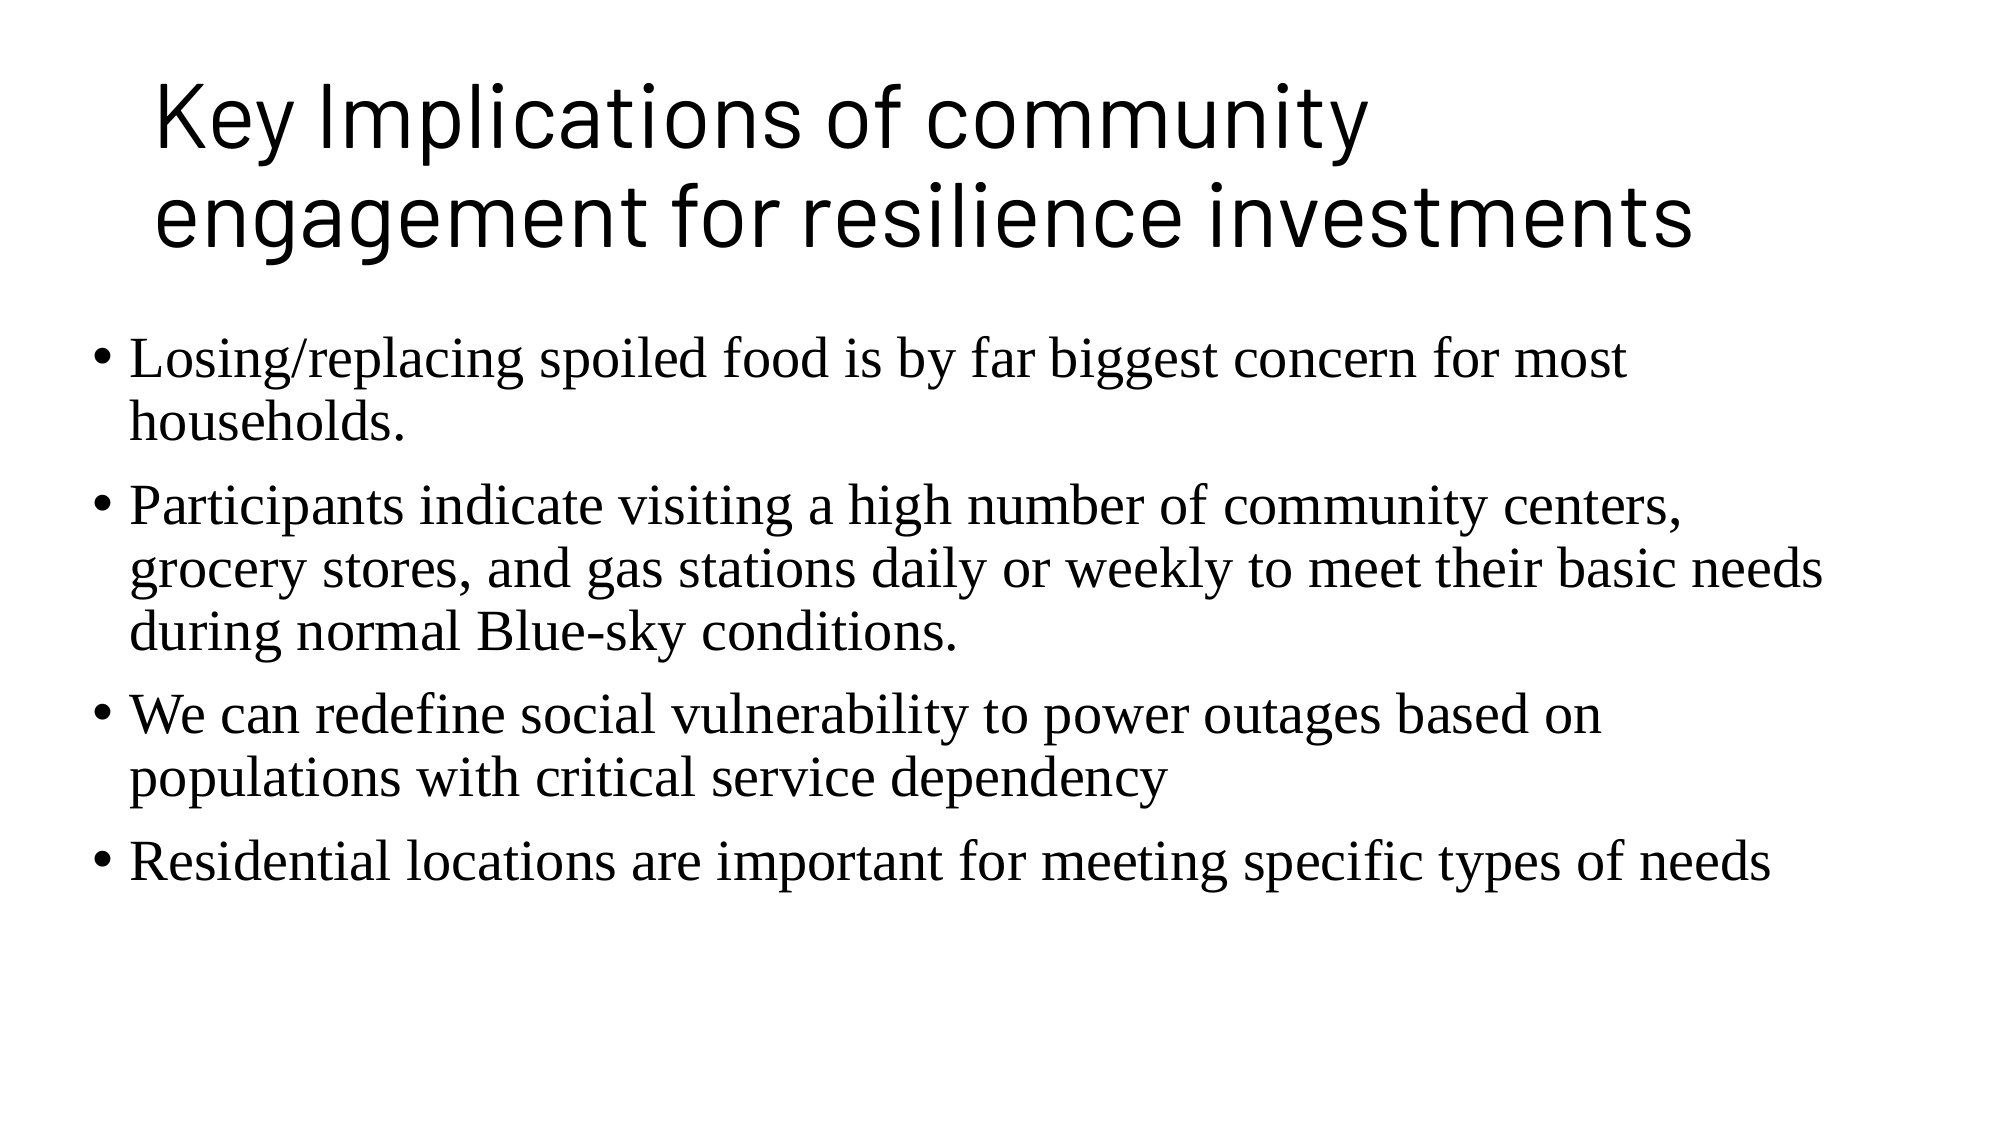

# Key Implications of community engagement for resilience investments
Losing/replacing spoiled food is by far biggest concern for most households.
Participants indicate visiting a high number of community centers, grocery stores, and gas stations daily or weekly to meet their basic needs during normal Blue-sky conditions.
We can redefine social vulnerability to power outages based on populations with critical service dependency
Residential locations are important for meeting specific types of needs